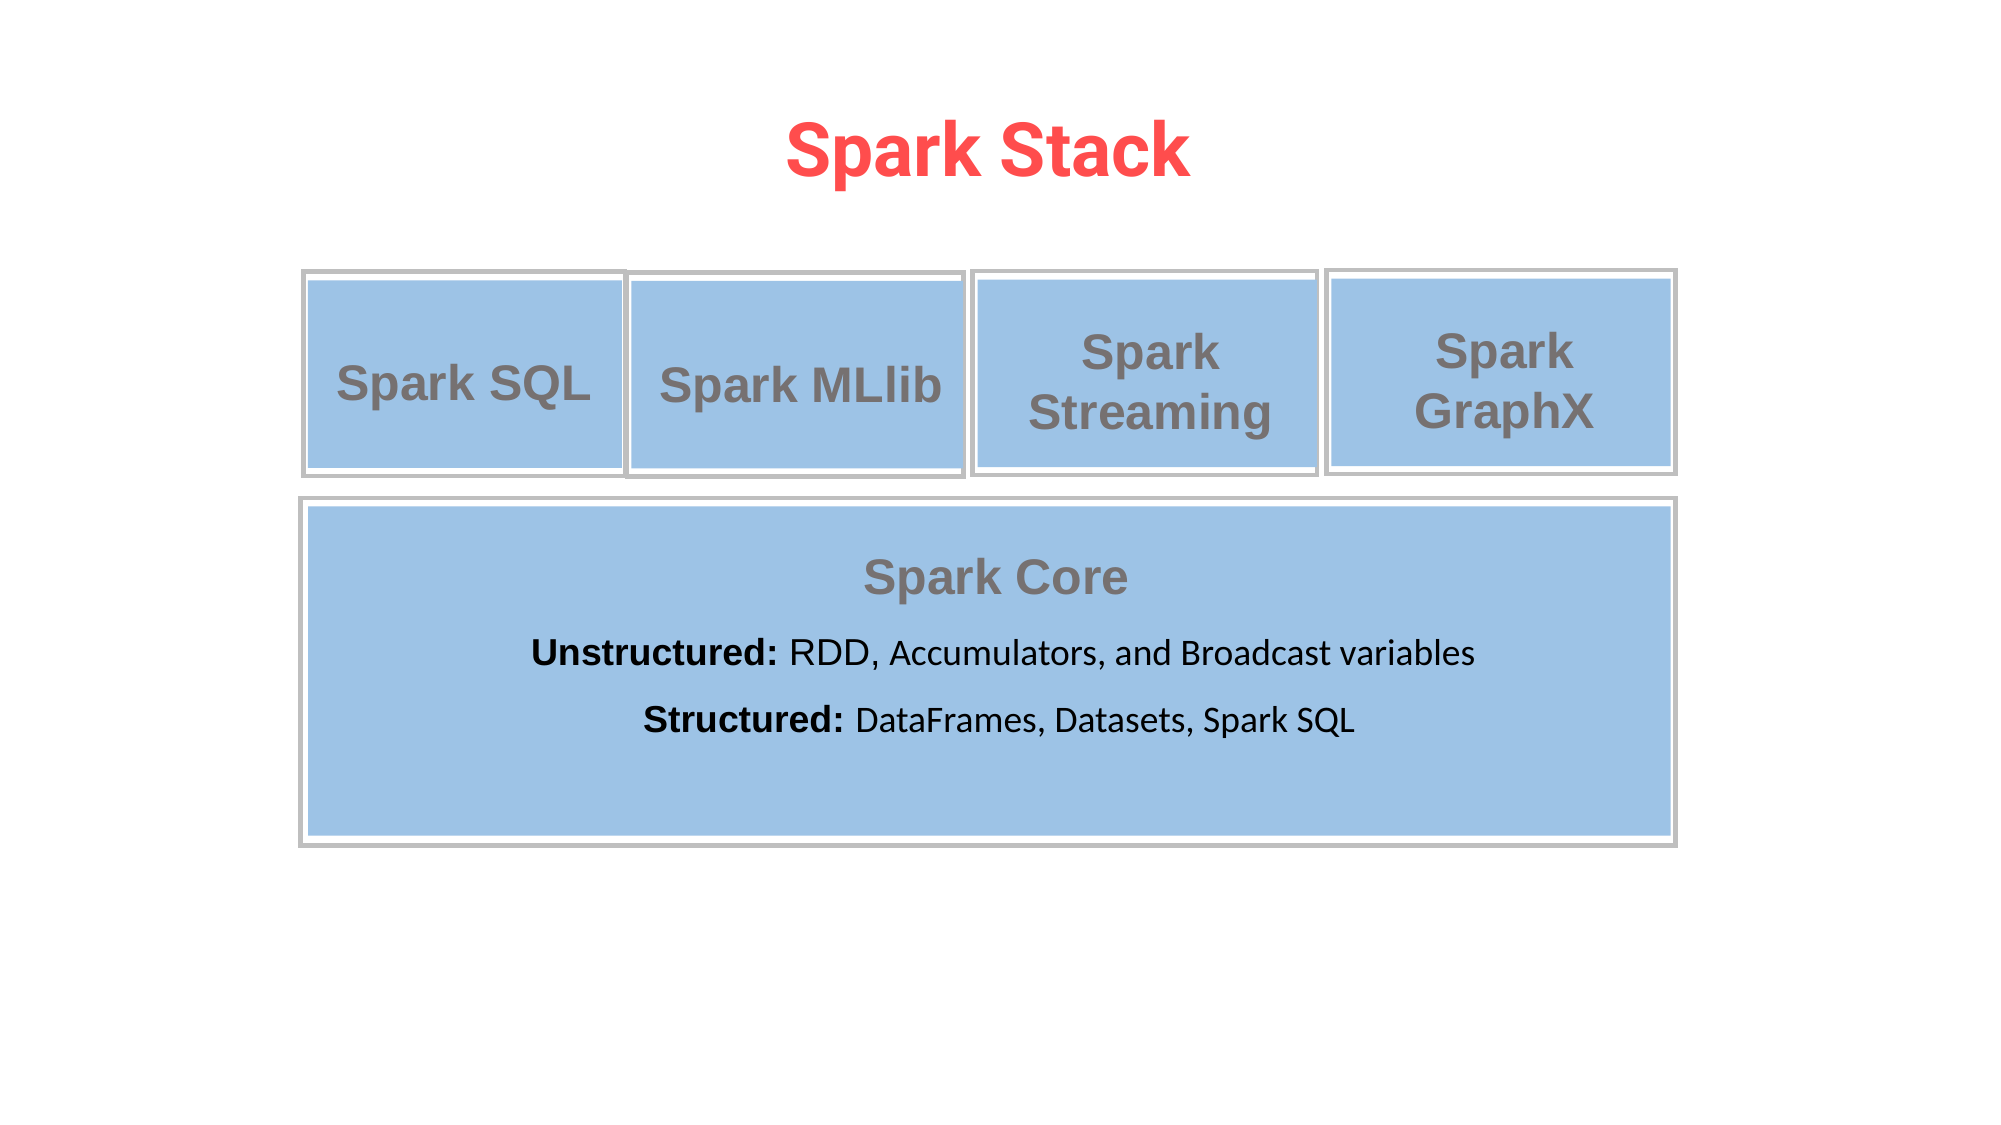

# Spark Stack

Spark GraphX

Spark Streaming

Spark SQL

Spark MLlib

Spark Core
Unstructured: RDD, Accumulators, and Broadcast variables
Structured: DataFrames, Datasets, Spark SQL